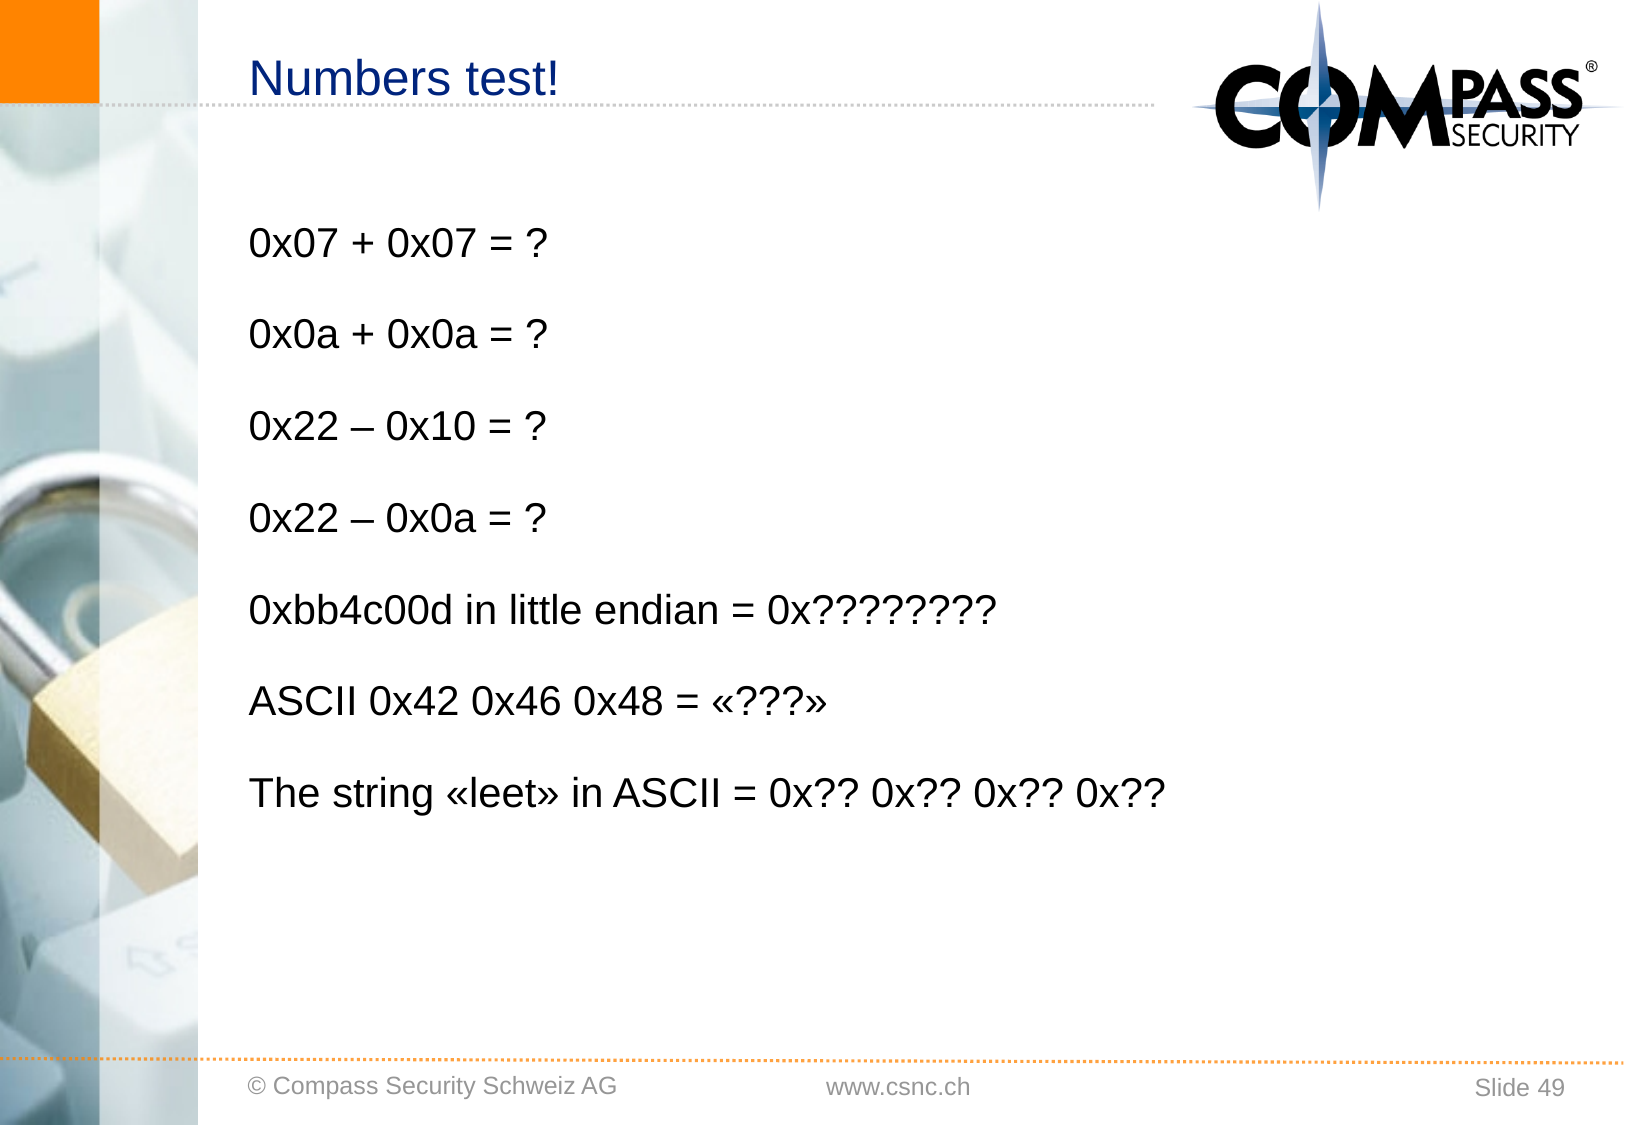

# Numbers test!
0x07 + 0x07 = ?
0x0a + 0x0a = ?
0x22 – 0x10 = ?
0x22 – 0x0a = ?
0xbb4c00d in little endian = 0x????????
ASCII 0x42 0x46 0x48 = «???»
The string «leet» in ASCII = 0x?? 0x?? 0x?? 0x??